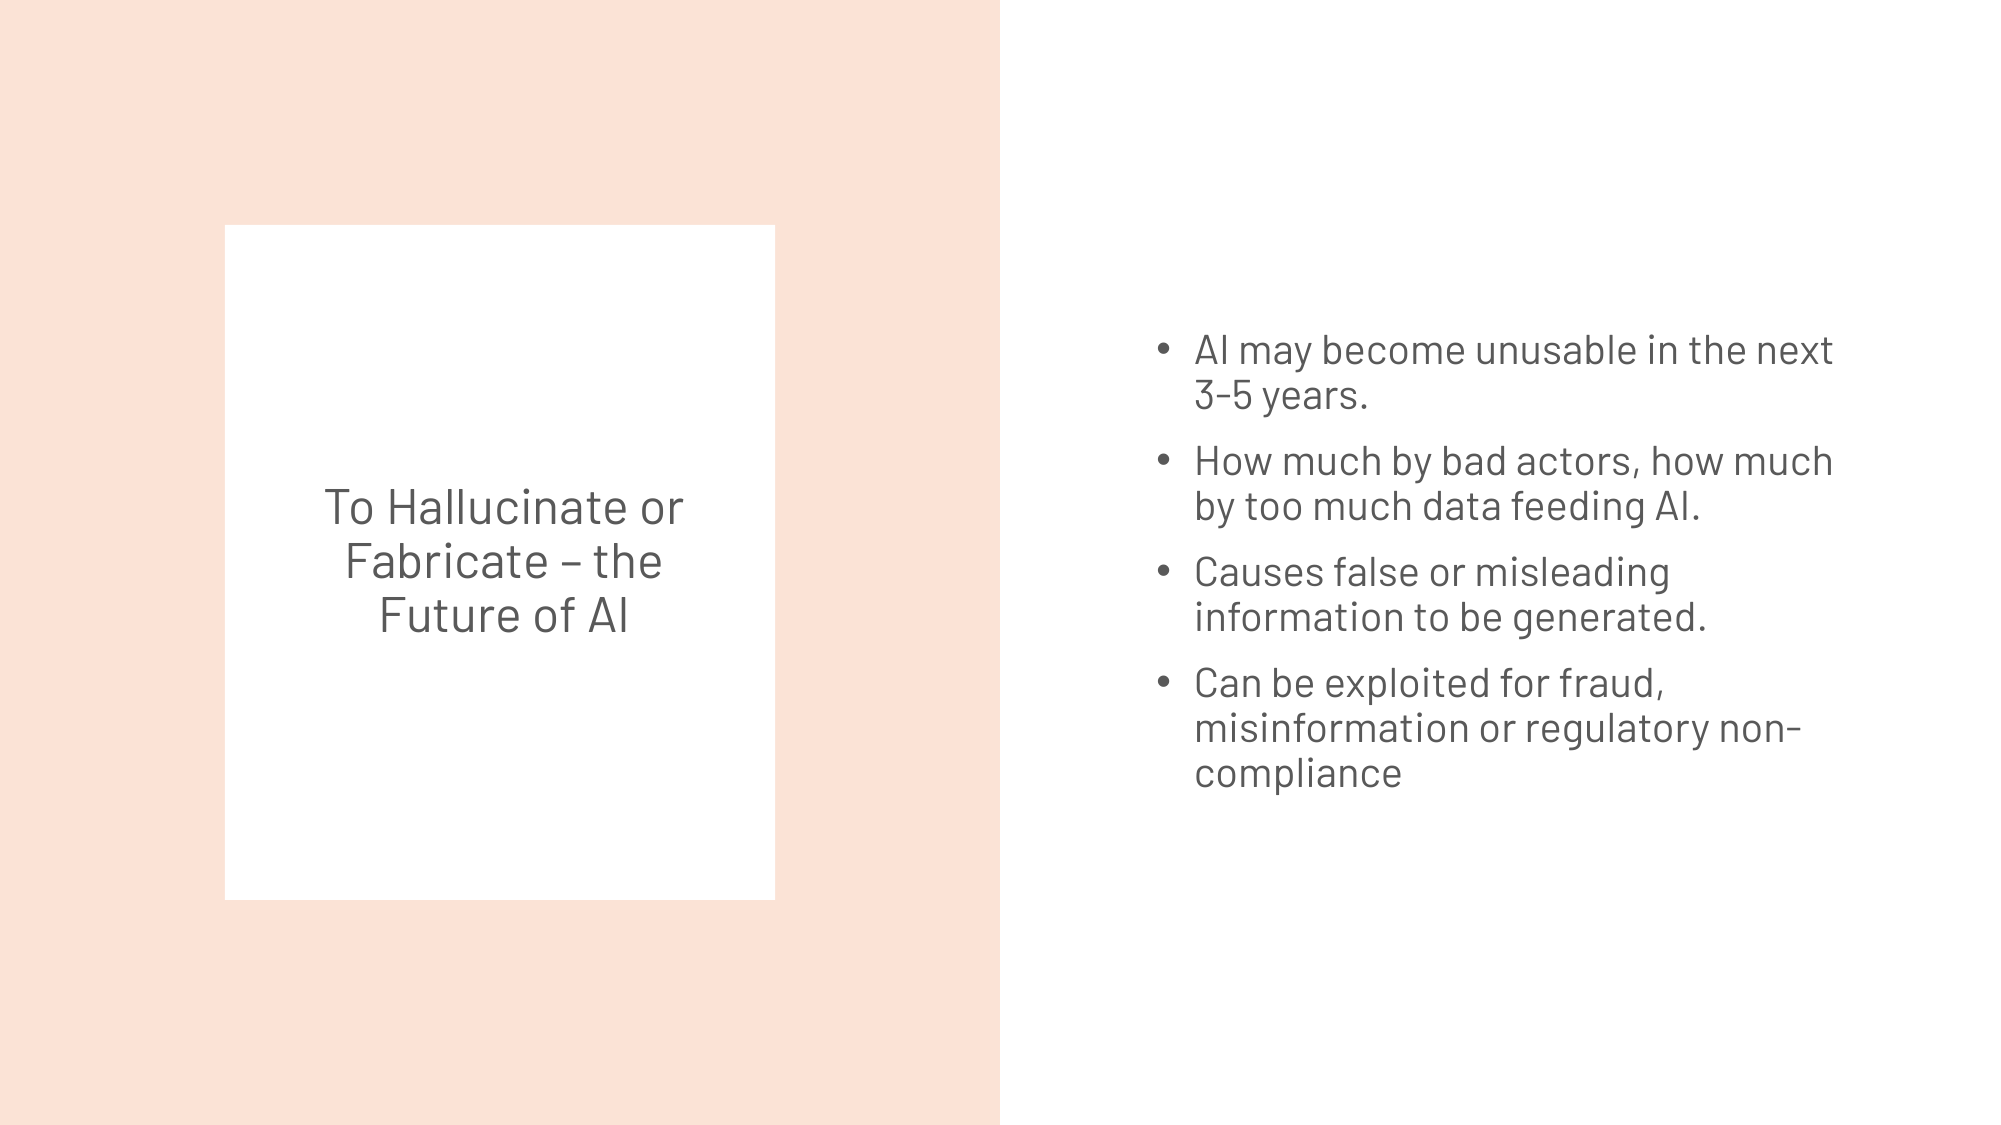

AI may become unusable in the next 3-5 years.
How much by bad actors, how much by too much data feeding AI.
Causes false or misleading information to be generated.
Can be exploited for fraud, misinformation or regulatory non-compliance

# To Hallucinate or Fabricate – the Future of AI